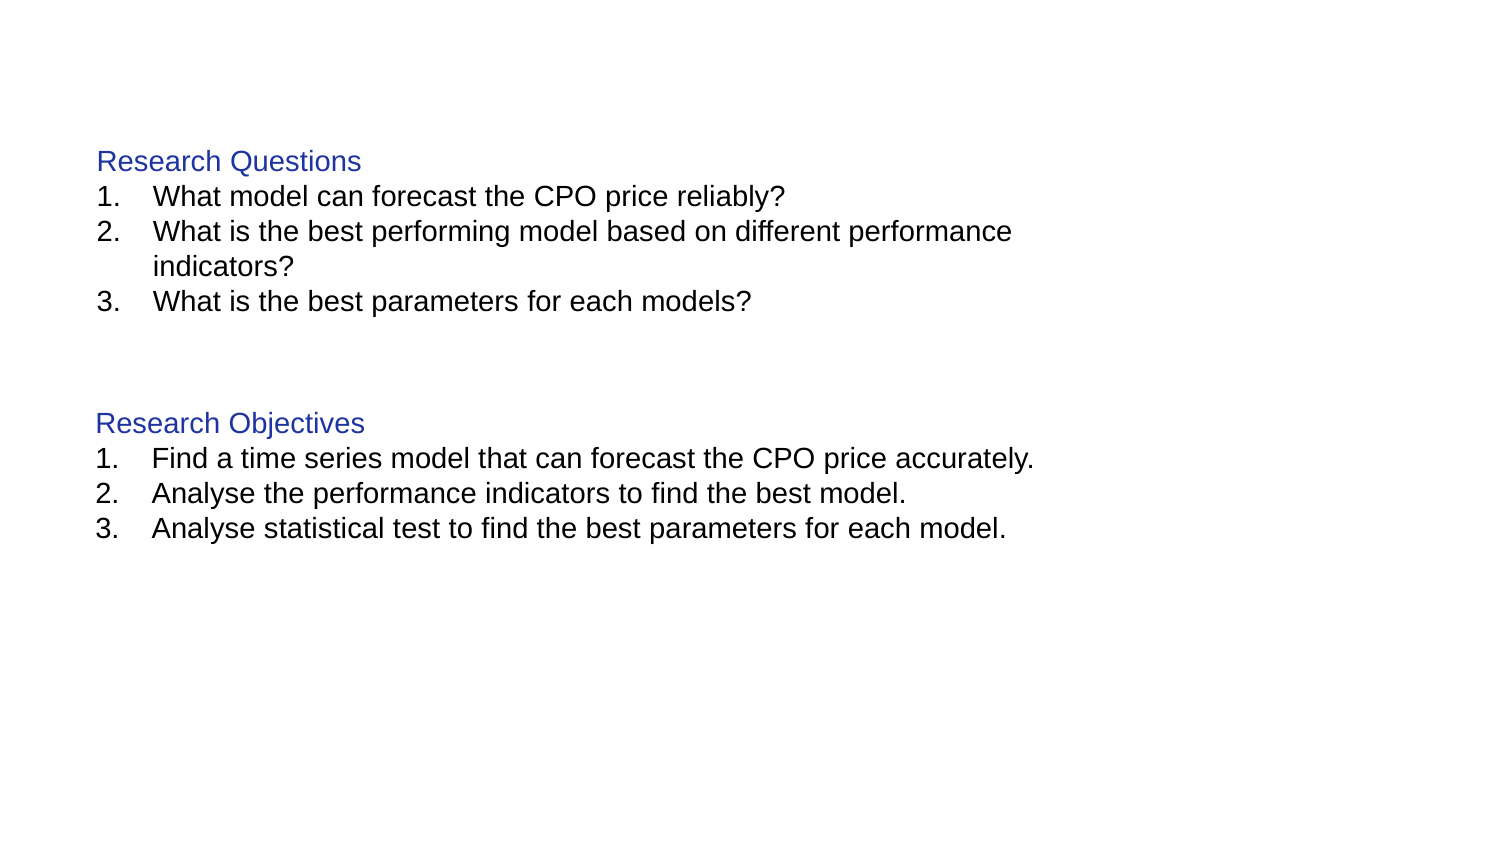

Research Questions
What model can forecast the CPO price reliably?
What is the best performing model based on different performance indicators?
What is the best parameters for each models?

Research Objectives
Find a time series model that can forecast the CPO price accurately.
Analyse the performance indicators to find the best model.
Analyse statistical test to find the best parameters for each model.